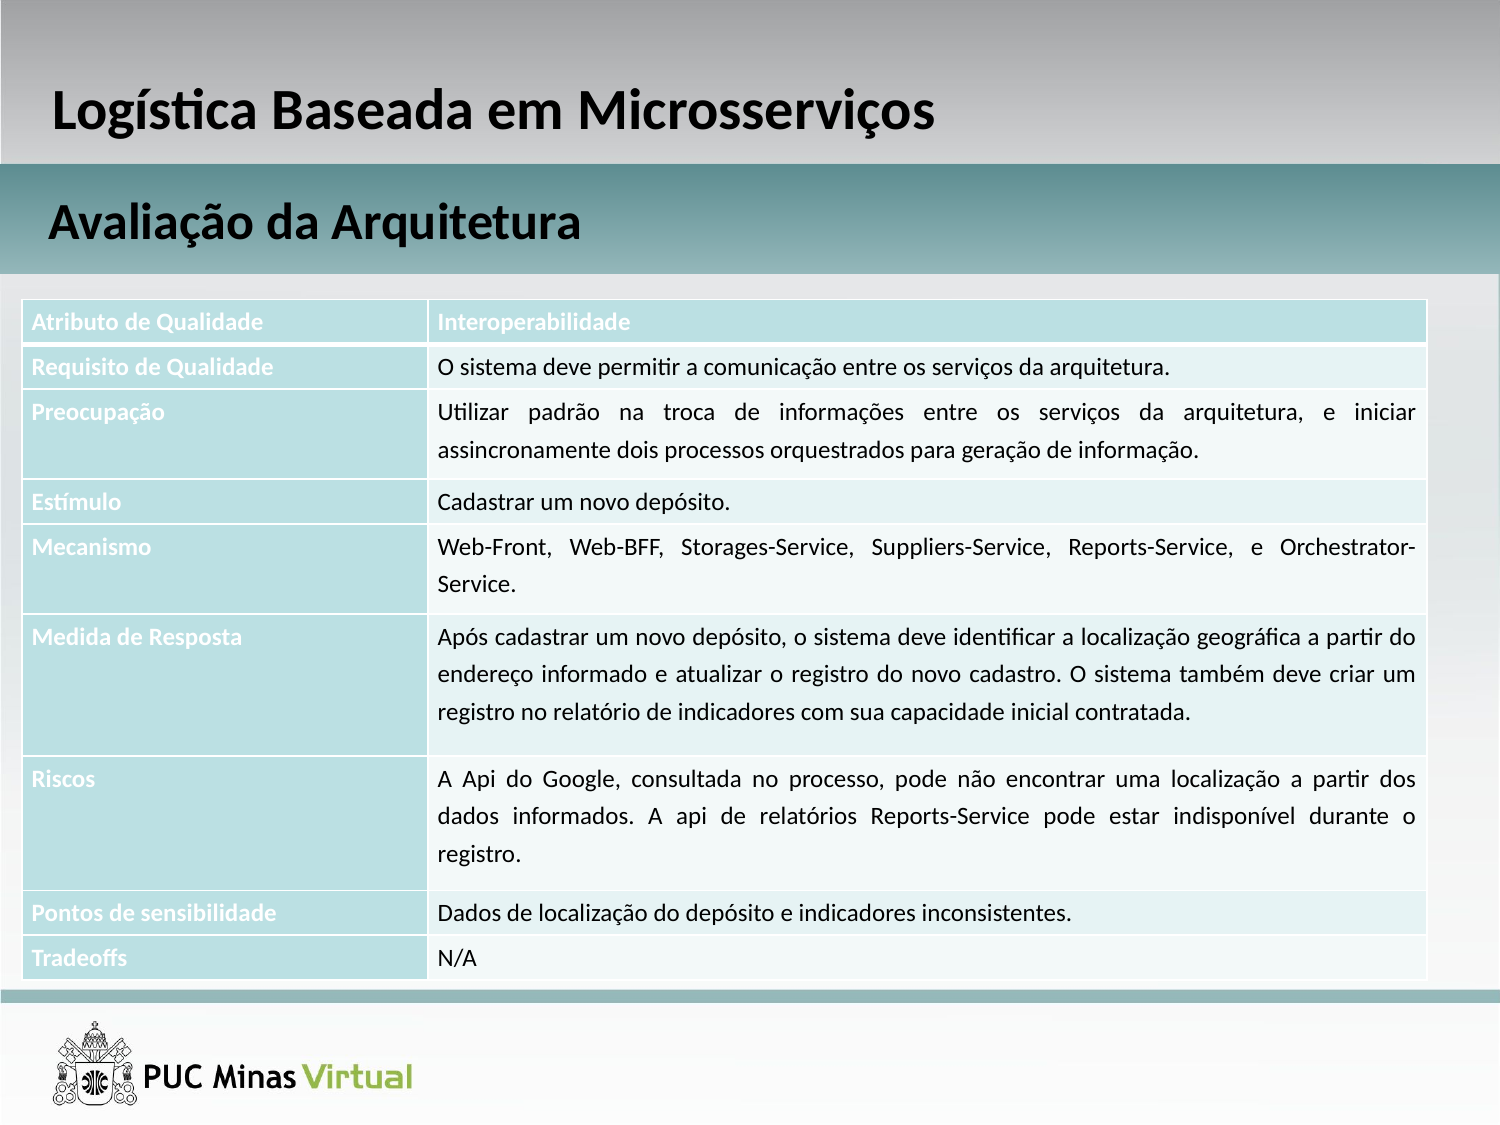

Logística Baseada em Microsserviços

Avaliação da Arquitetura

| Atributo de Qualidade | Interoperabilidade |
| --- | --- |
| Requisito de Qualidade | O sistema deve permitir a comunicação entre os serviços da arquitetura. |
| Preocupação | Utilizar padrão na troca de informações entre os serviços da arquitetura, e iniciar assincronamente dois processos orquestrados para geração de informação. |
| Estímulo | Cadastrar um novo depósito. |
| Mecanismo | Web-Front, Web-BFF, Storages-Service, Suppliers-Service, Reports-Service, e Orchestrator-Service. |
| Medida de Resposta | Após cadastrar um novo depósito, o sistema deve identificar a localização geográfica a partir do endereço informado e atualizar o registro do novo cadastro. O sistema também deve criar um registro no relatório de indicadores com sua capacidade inicial contratada. |
| Riscos | A Api do Google, consultada no processo, pode não encontrar uma localização a partir dos dados informados. A api de relatórios Reports-Service pode estar indisponível durante o registro. |
| Pontos de sensibilidade | Dados de localização do depósito e indicadores inconsistentes. |
| Tradeoffs | N/A |